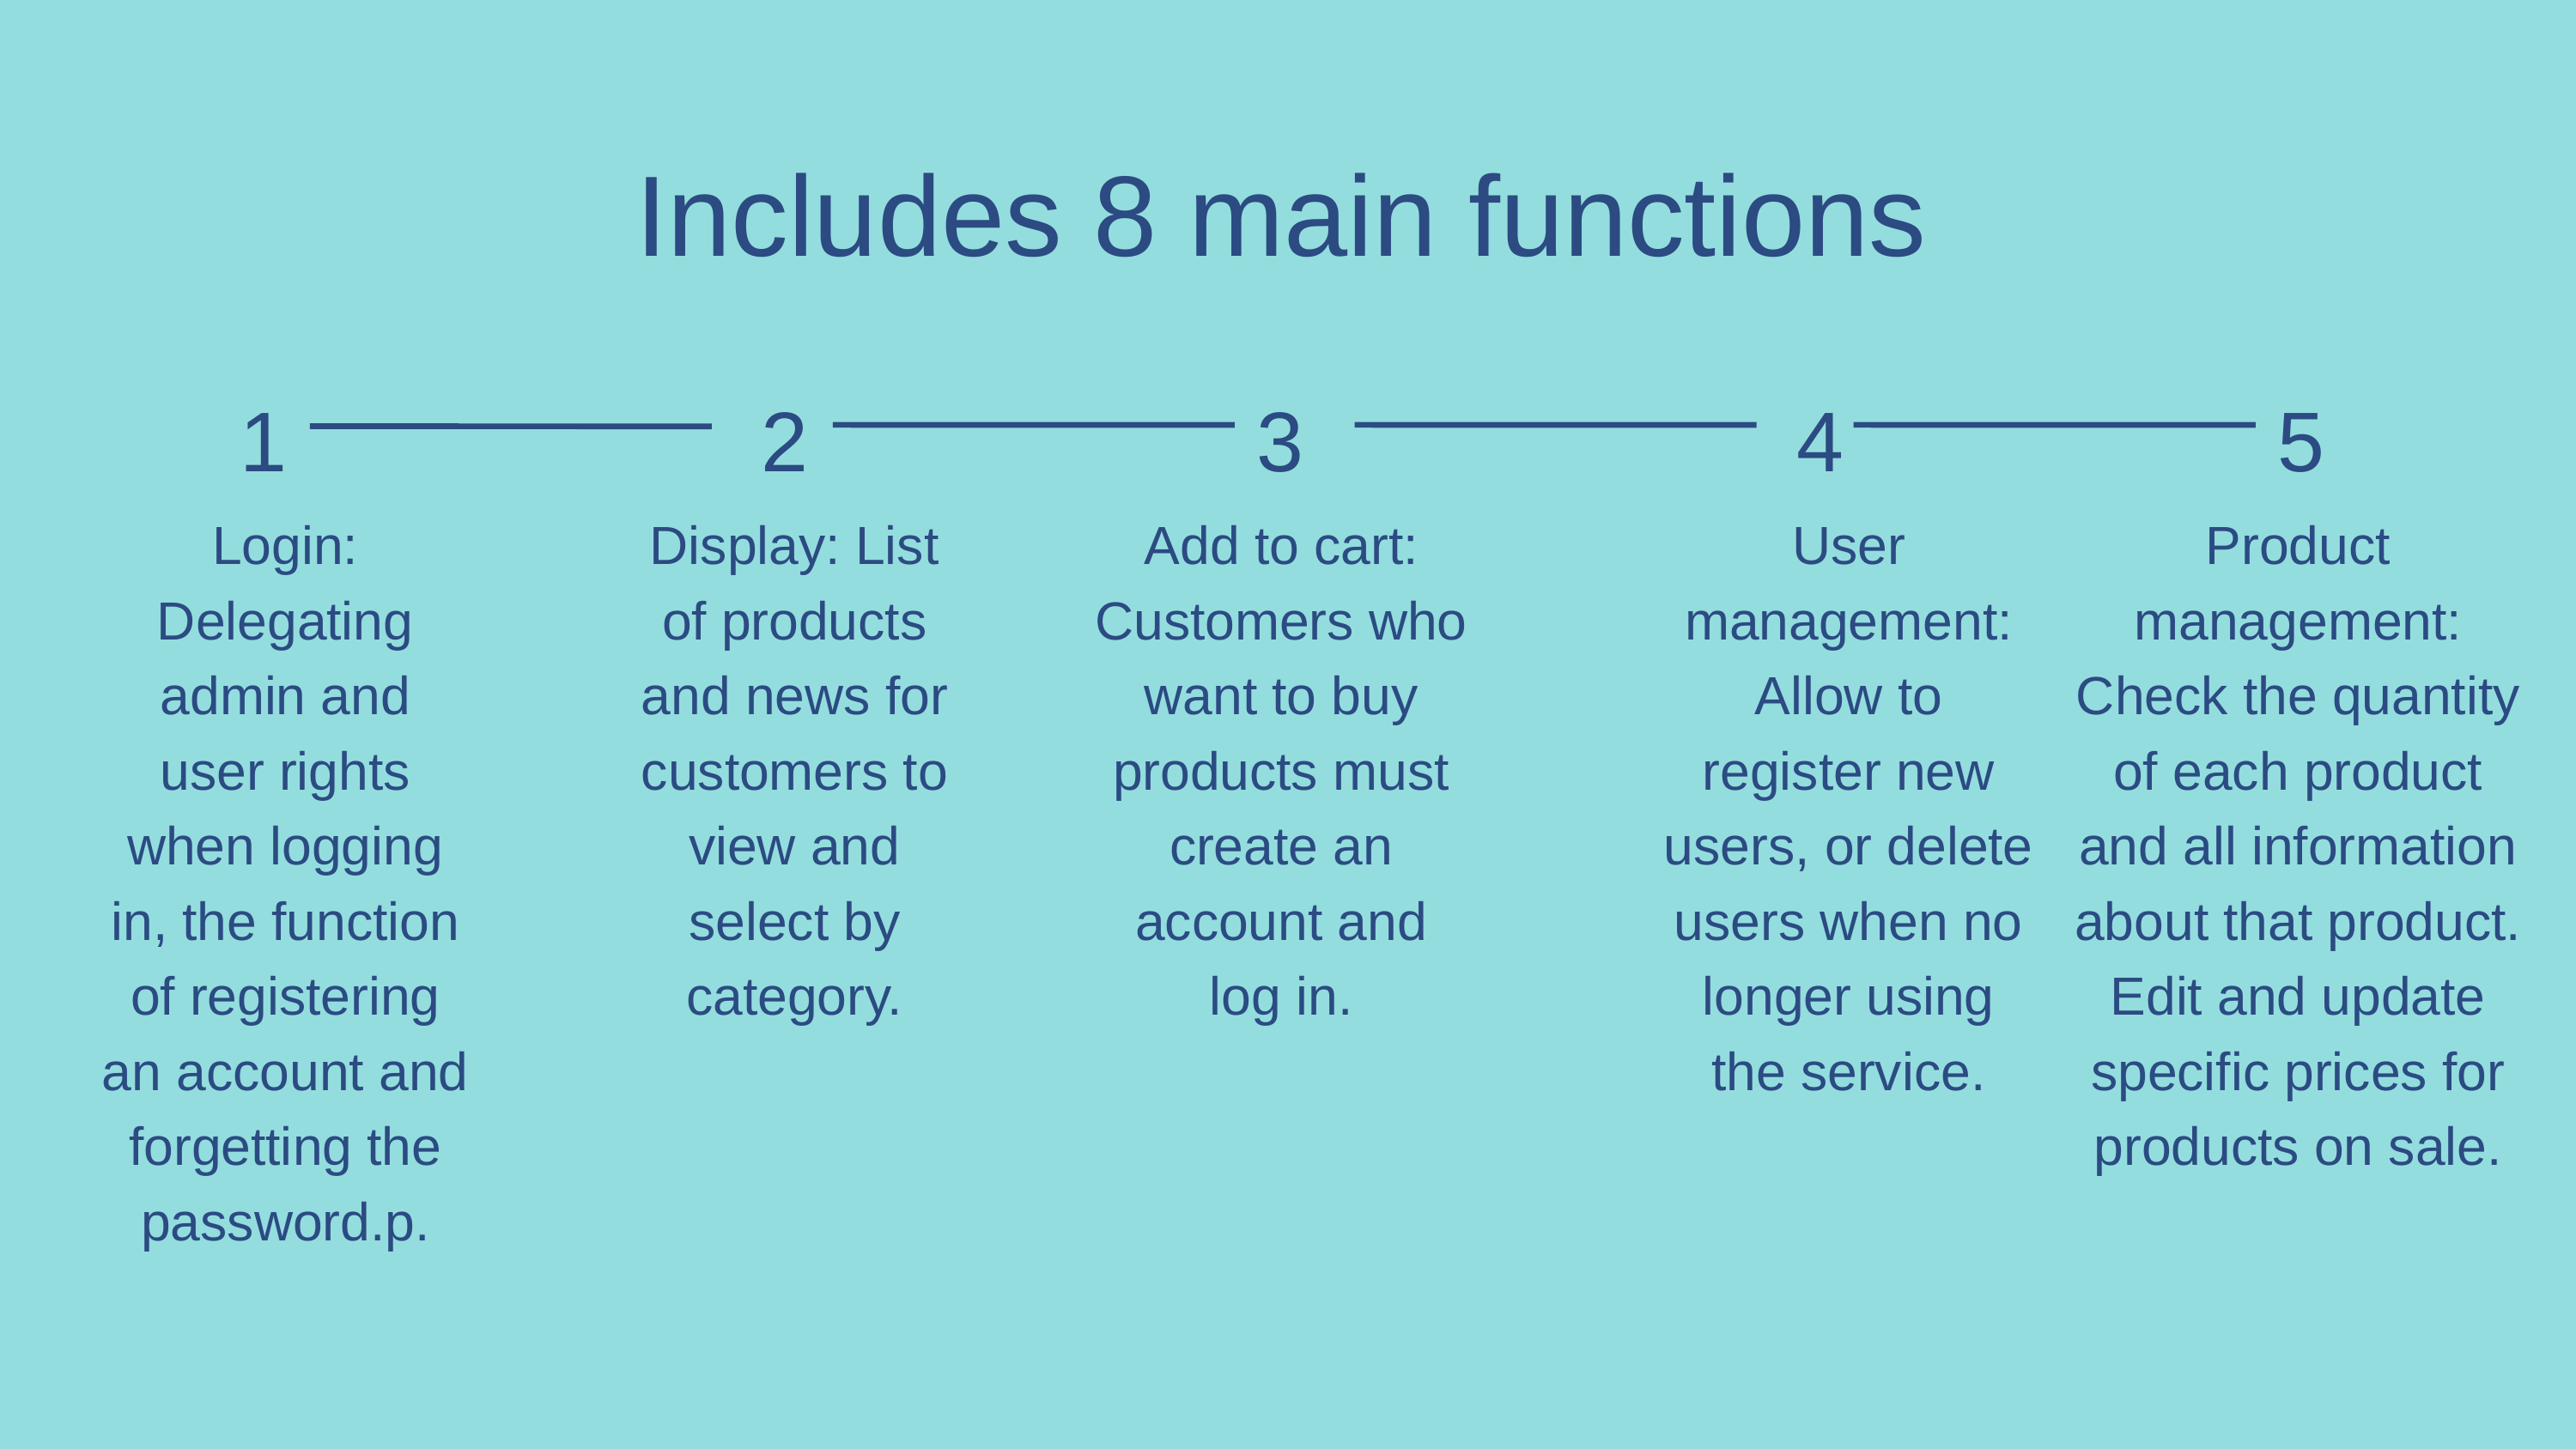

Includes 8 main functions
1
2
3
4
5

Login: Delegating admin and user rights when logging in, the function of registering an account and forgetting the password.p.
Display: List of products and news for customers to view and select by category.
Add to cart: Customers who want to buy products must create an account and log in.
User management: Allow to register new users, or delete users when no longer using the service.
Product management: Check the quantity of each product and all information about that product. Edit and update specific prices for products on sale.